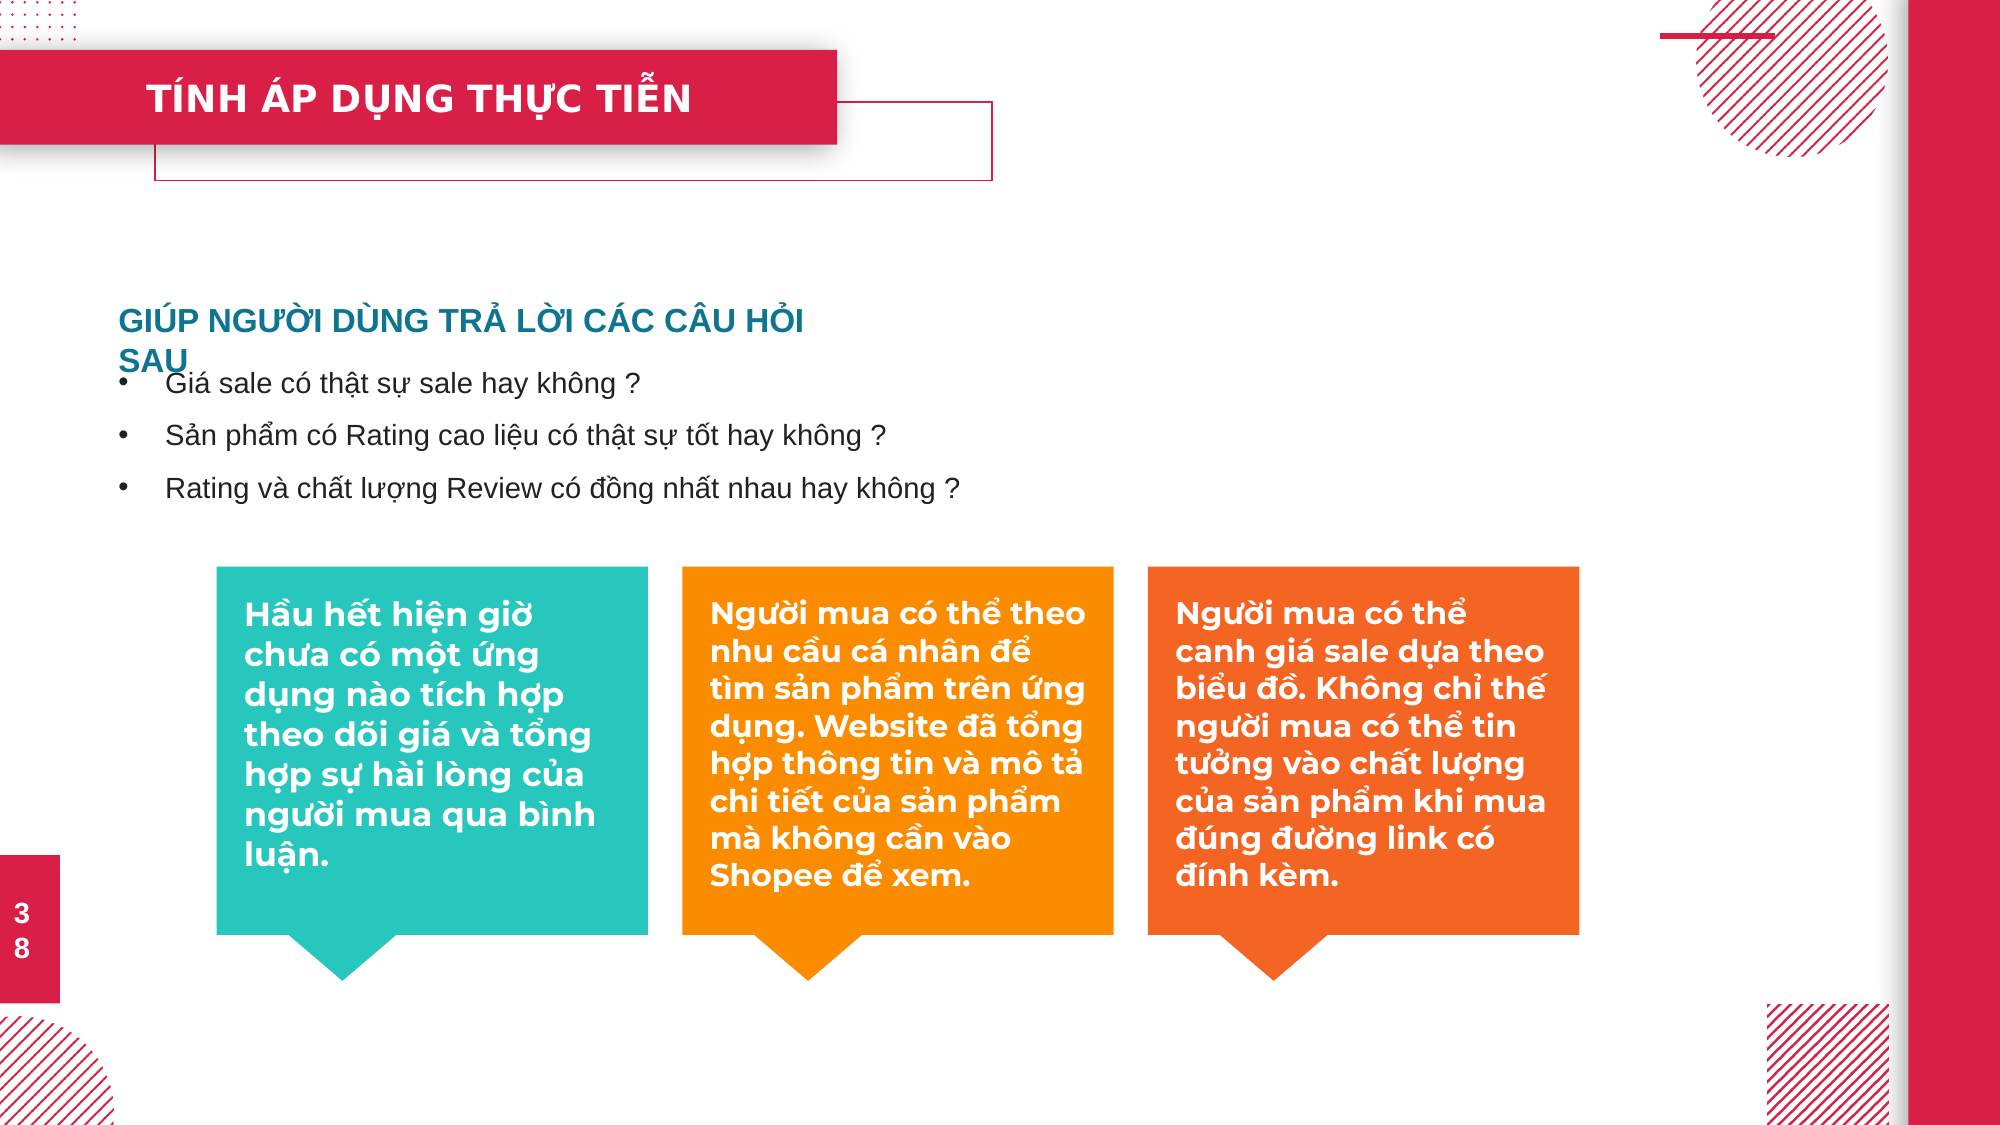

TÍNH ÁP DỤNG THỰC TIỄN

GIÚP NGƯỜI DÙNG TRẢ LỜI CÁC CÂU HỎI SAU

Giá sale có thật sự sale hay không ?
Sản phẩm có Rating cao liệu có thật sự tốt hay không ?
Rating và chất lượng Review có đồng nhất nhau hay không ?

Hầu hết hiện giờ chưa có một ứng dụng nào tích hợp theo dõi giá và tổng hợp sự hài lòng của người mua qua bình luận.
Người mua có thể theo nhu cầu cá nhân để tìm sản phẩm trên ứng dụng. Website đã tổng hợp thông tin và mô tả chi tiết của sản phẩm mà không cần vào Shopee để xem.
Người mua có thể canh giá sale dựa theo biểu đồ. Không chỉ thế người mua có thể tin tưởng vào chất lượng của sản phẩm khi mua đúng đường link có đính kèm.
38